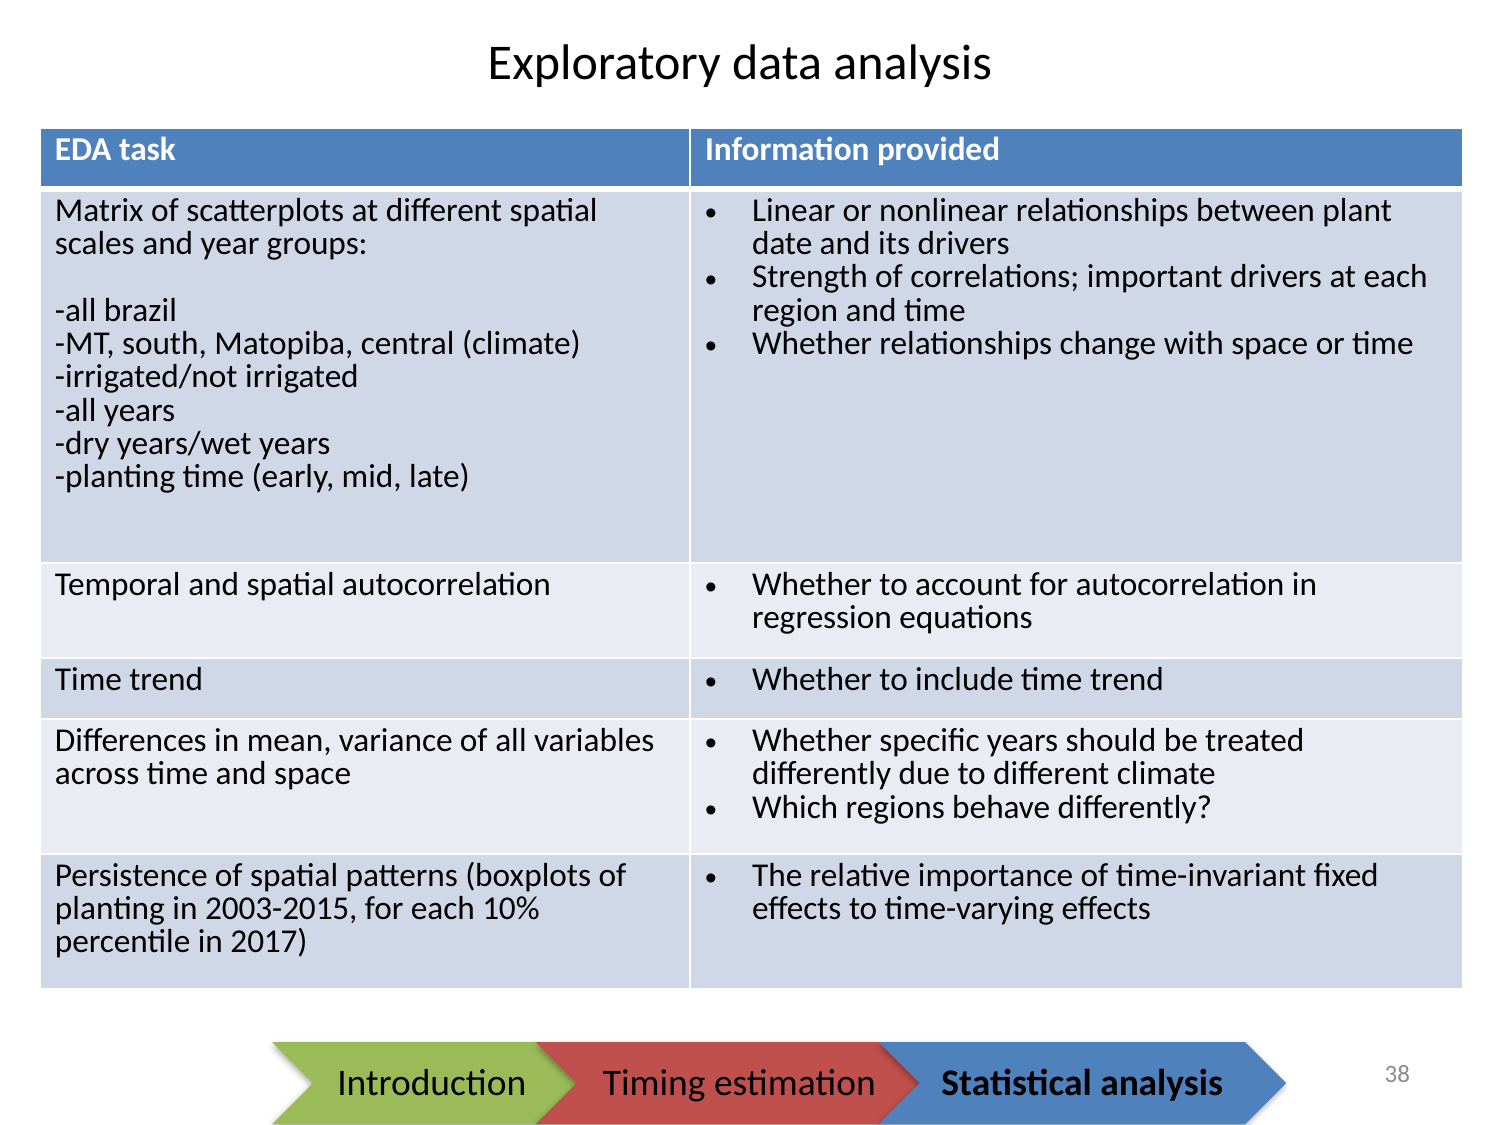

Exploratory data analysis
| EDA task | Information provided |
| --- | --- |
| Matrix of scatterplots at different spatial scales and year groups: -all brazil -MT, south, Matopiba, central (climate) -irrigated/not irrigated -all years -dry years/wet years -planting time (early, mid, late) | Linear or nonlinear relationships between plant date and its drivers Strength of correlations; important drivers at each region and time Whether relationships change with space or time |
| Temporal and spatial autocorrelation | Whether to account for autocorrelation in regression equations |
| Time trend | Whether to include time trend |
| Differences in mean, variance of all variables across time and space | Whether specific years should be treated differently due to different climate Which regions behave differently? |
| Persistence of spatial patterns (boxplots of planting in 2003-2015, for each 10% percentile in 2017) | The relative importance of time-invariant fixed effects to time-varying effects |

Timing estimation
Introduction
Statistical analysis
38